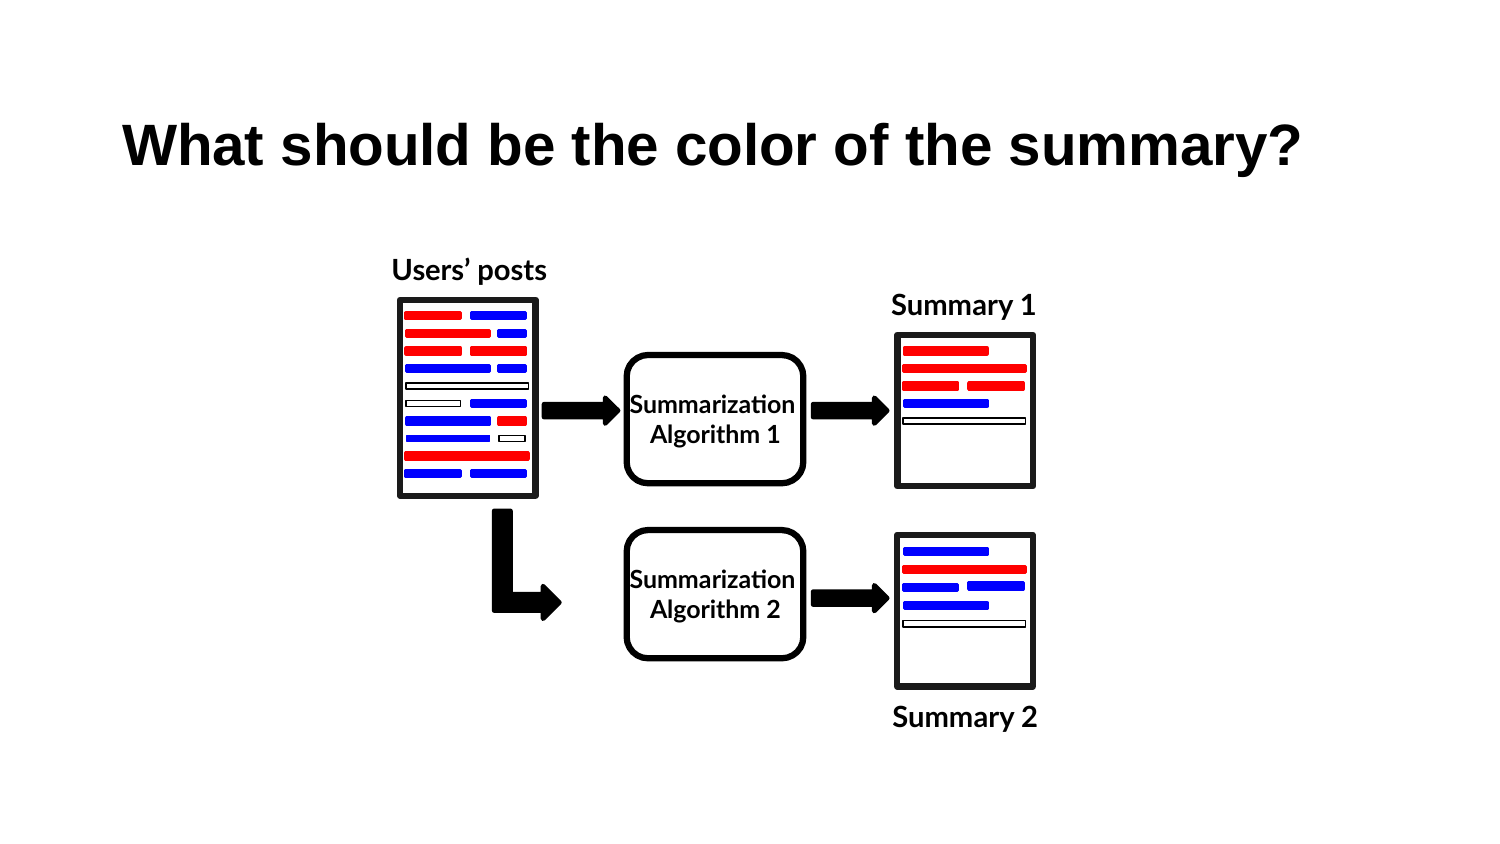

What should be the color of the summary?
Users’ posts
Summary 1

Summarization
Algorithm 1

Summarization
Algorithm 2

Summary 2